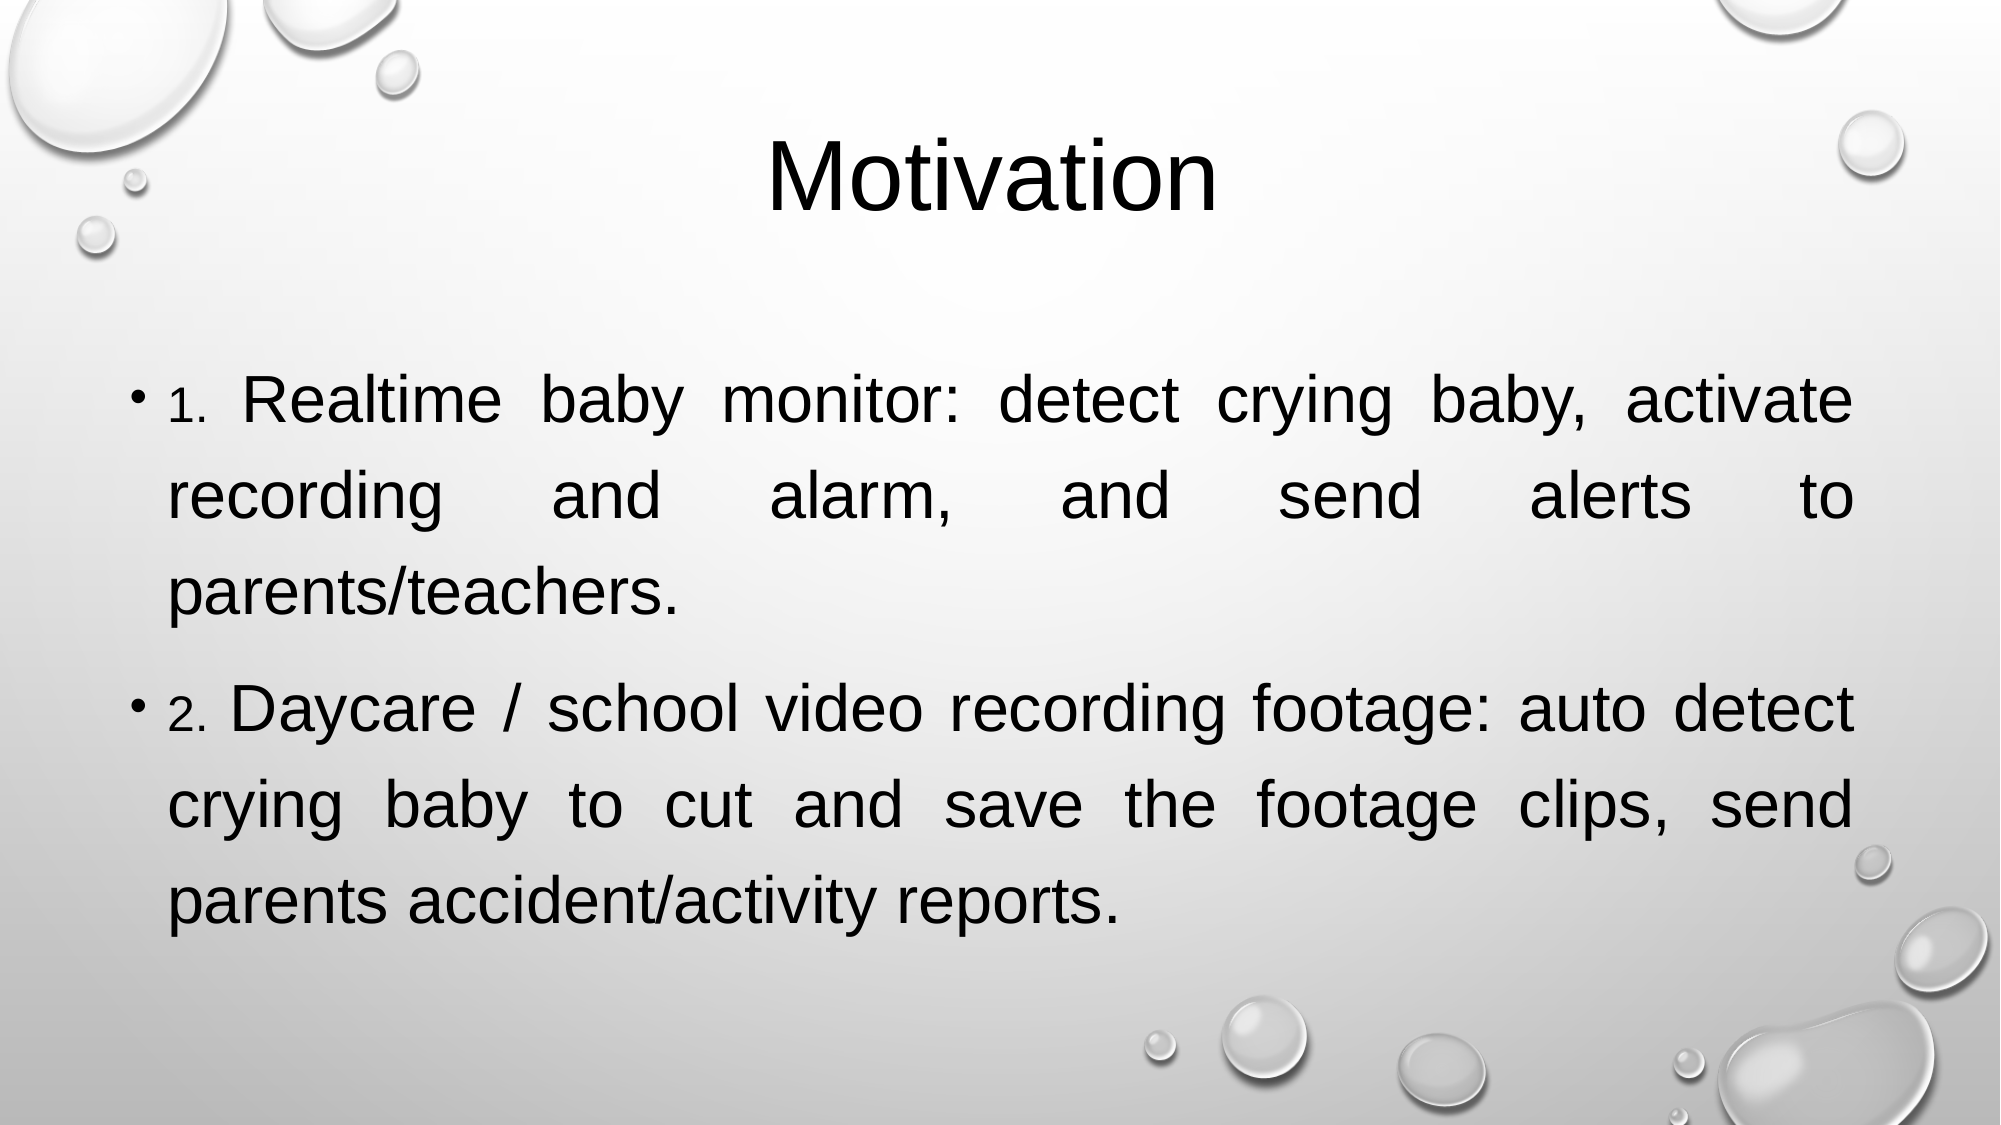

# Motivation
1. Realtime baby monitor: detect crying baby, activate recording and alarm, and send alerts to parents/teachers.
2. Daycare / school video recording footage: auto detect crying baby to cut and save the footage clips, send parents accident/activity reports.